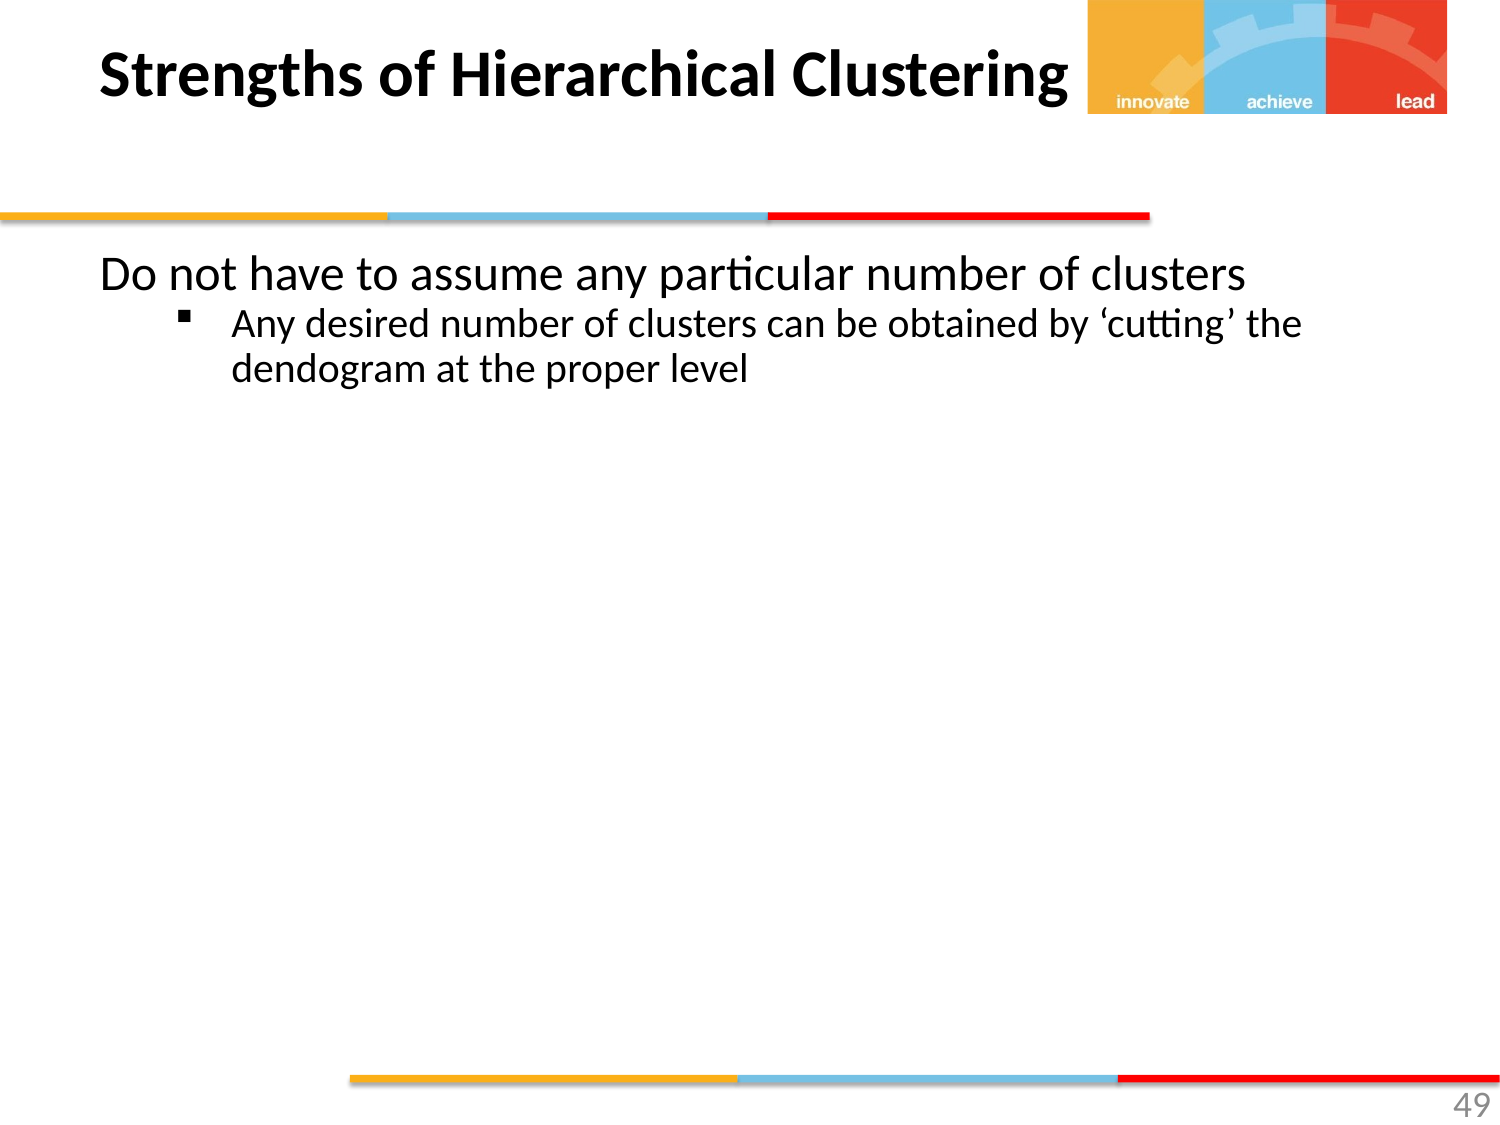

Strengths of Hierarchical Clustering

Do not have to assume any particular number of clusters
Any desired number of clusters can be obtained by ‘cutting’ the dendogram at the proper level

49